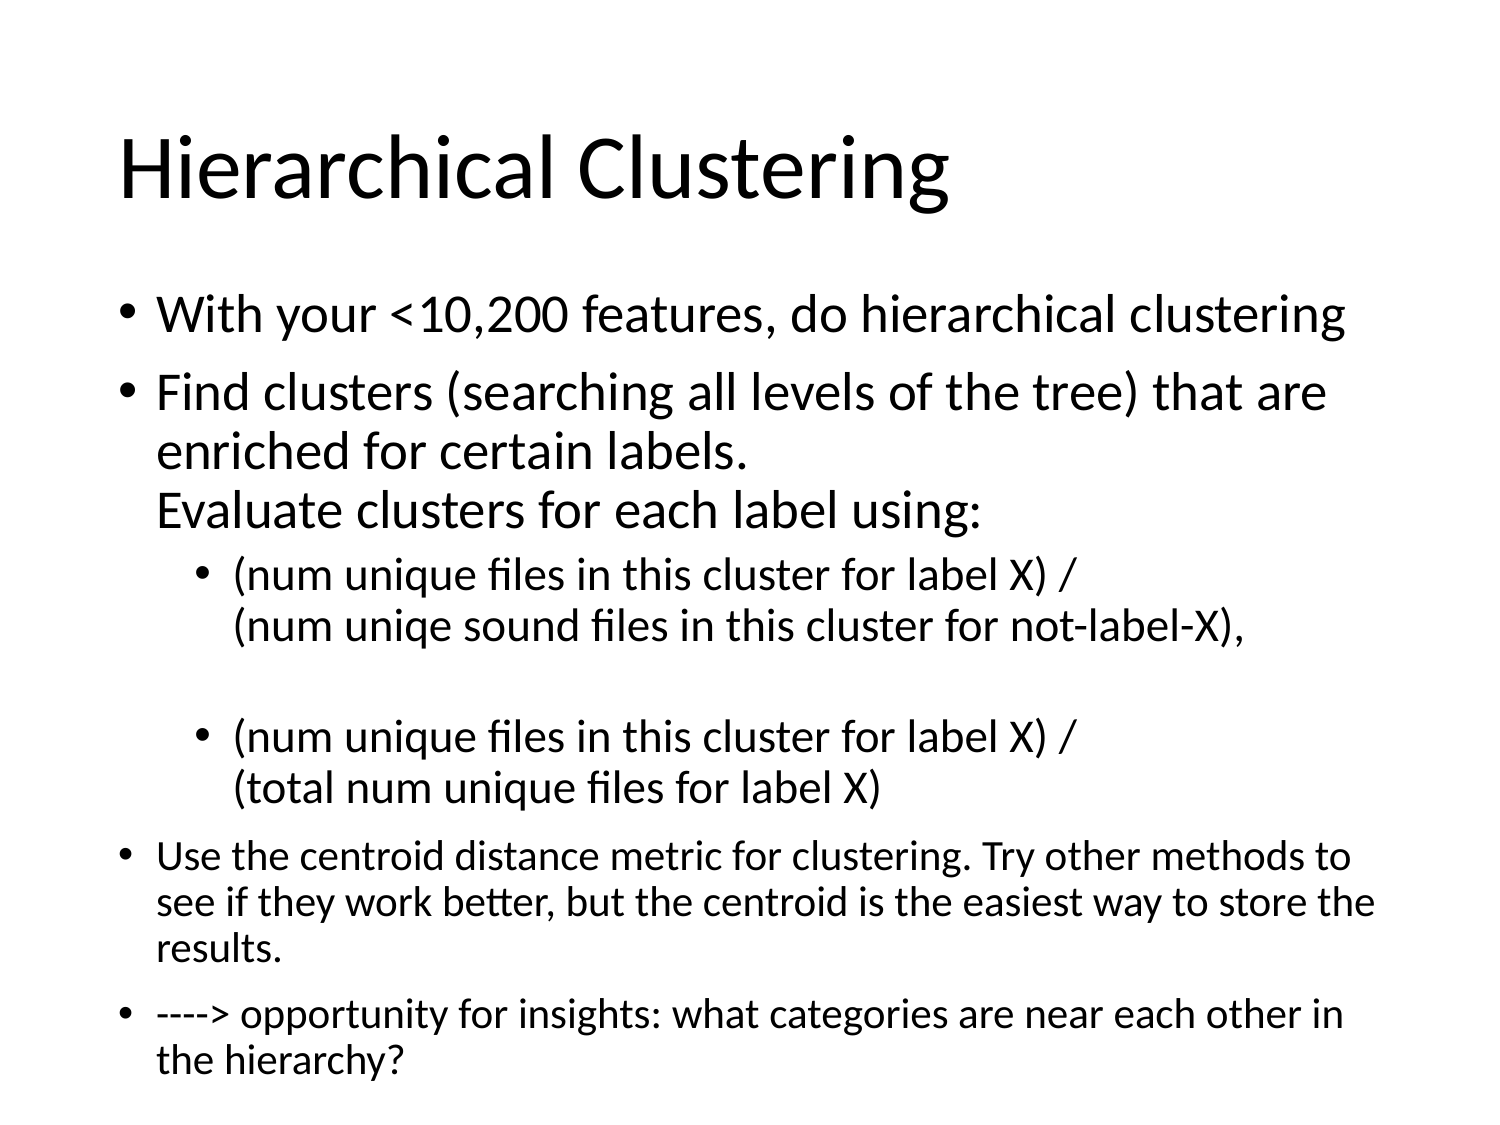

# Hierarchical Clustering
With your <10,200 features, do hierarchical clustering
Find clusters (searching all levels of the tree) that are enriched for certain labels.
Evaluate clusters for each label using:
(num unique files in this cluster for label X) /
(num uniqe sound files in this cluster for not-label-X),
(num unique files in this cluster for label X) /
(total num unique files for label X)
Use the centroid distance metric for clustering. Try other methods to see if they work better, but the centroid is the easiest way to store the results.
----> opportunity for insights: what categories are near each other in the hierarchy?